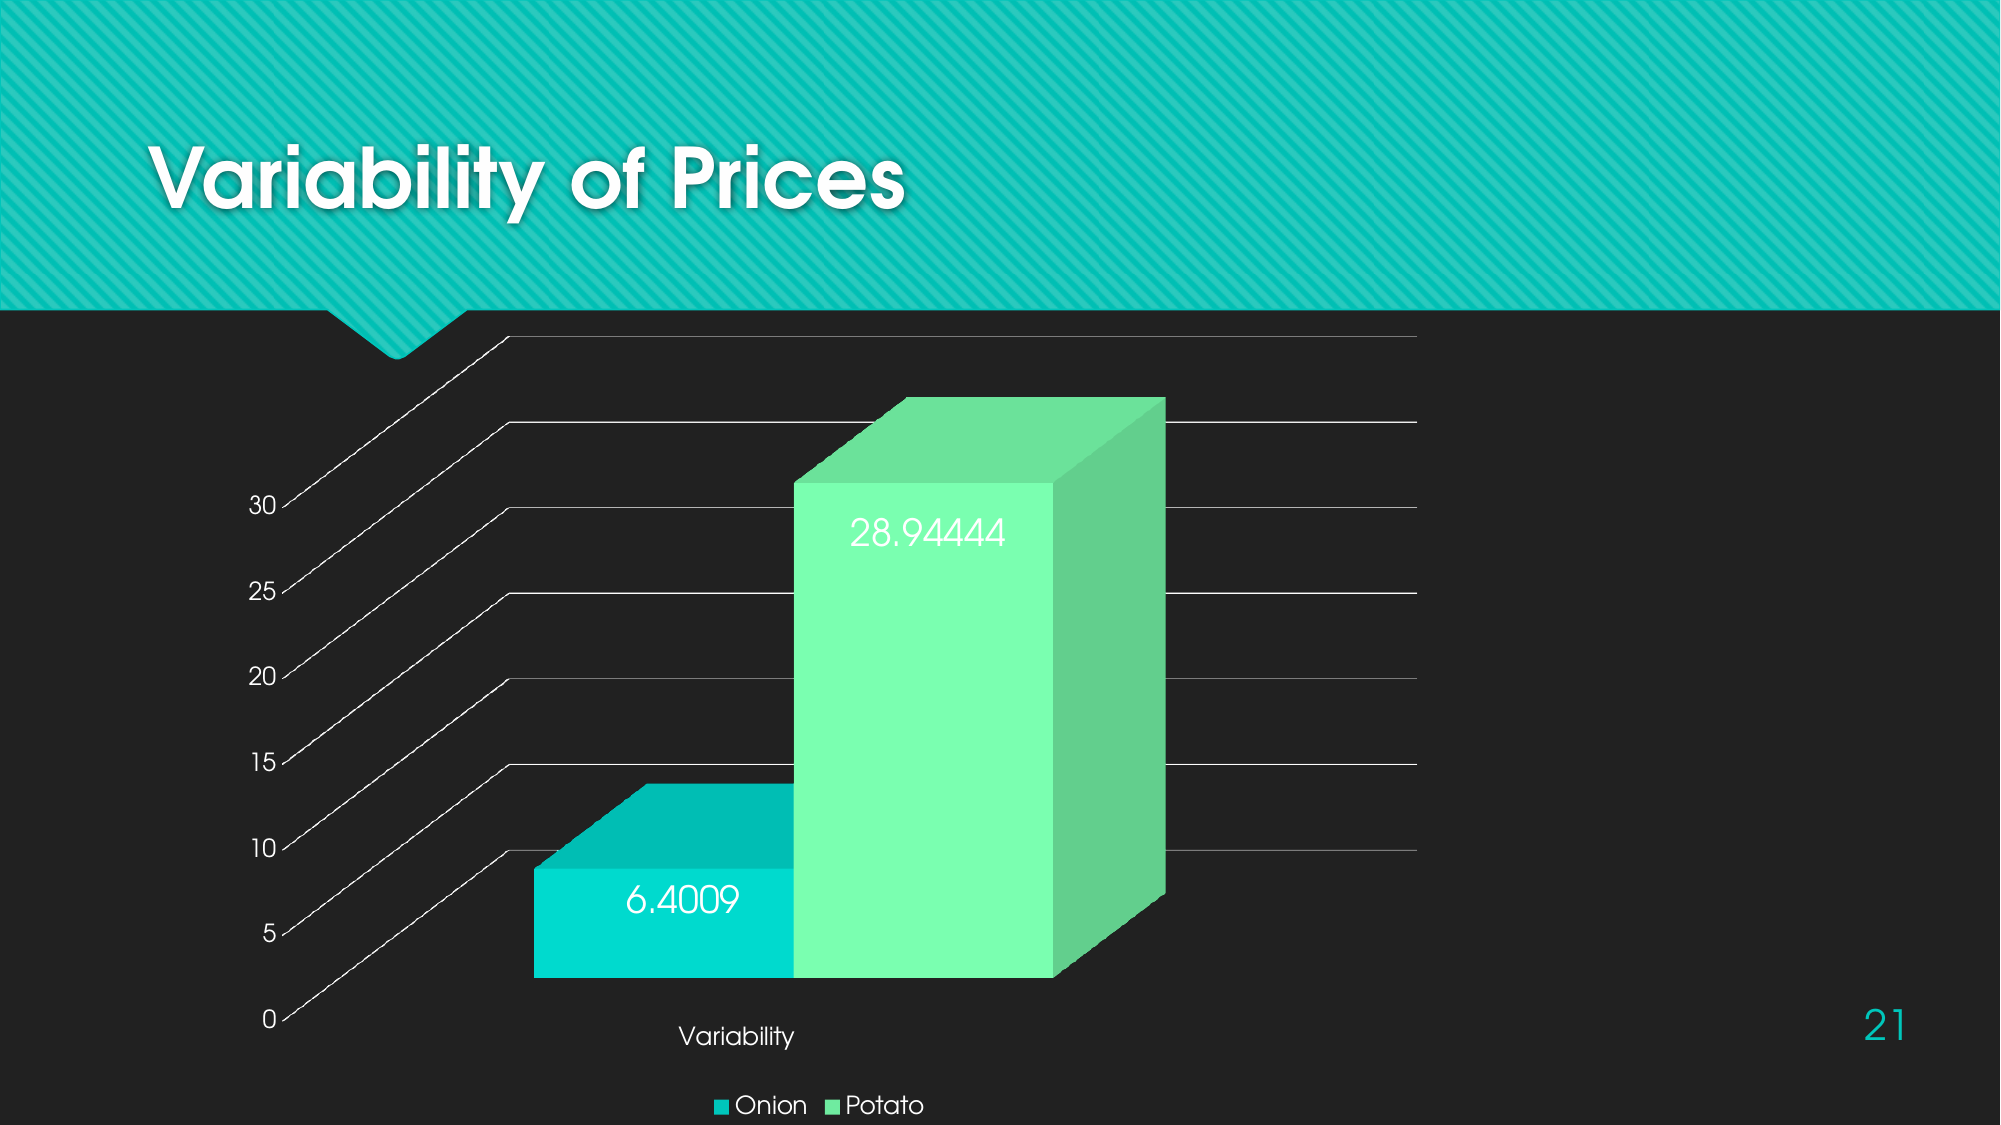

# Variability of Prices

[unsupported chart]

28.94444
6.4009
21